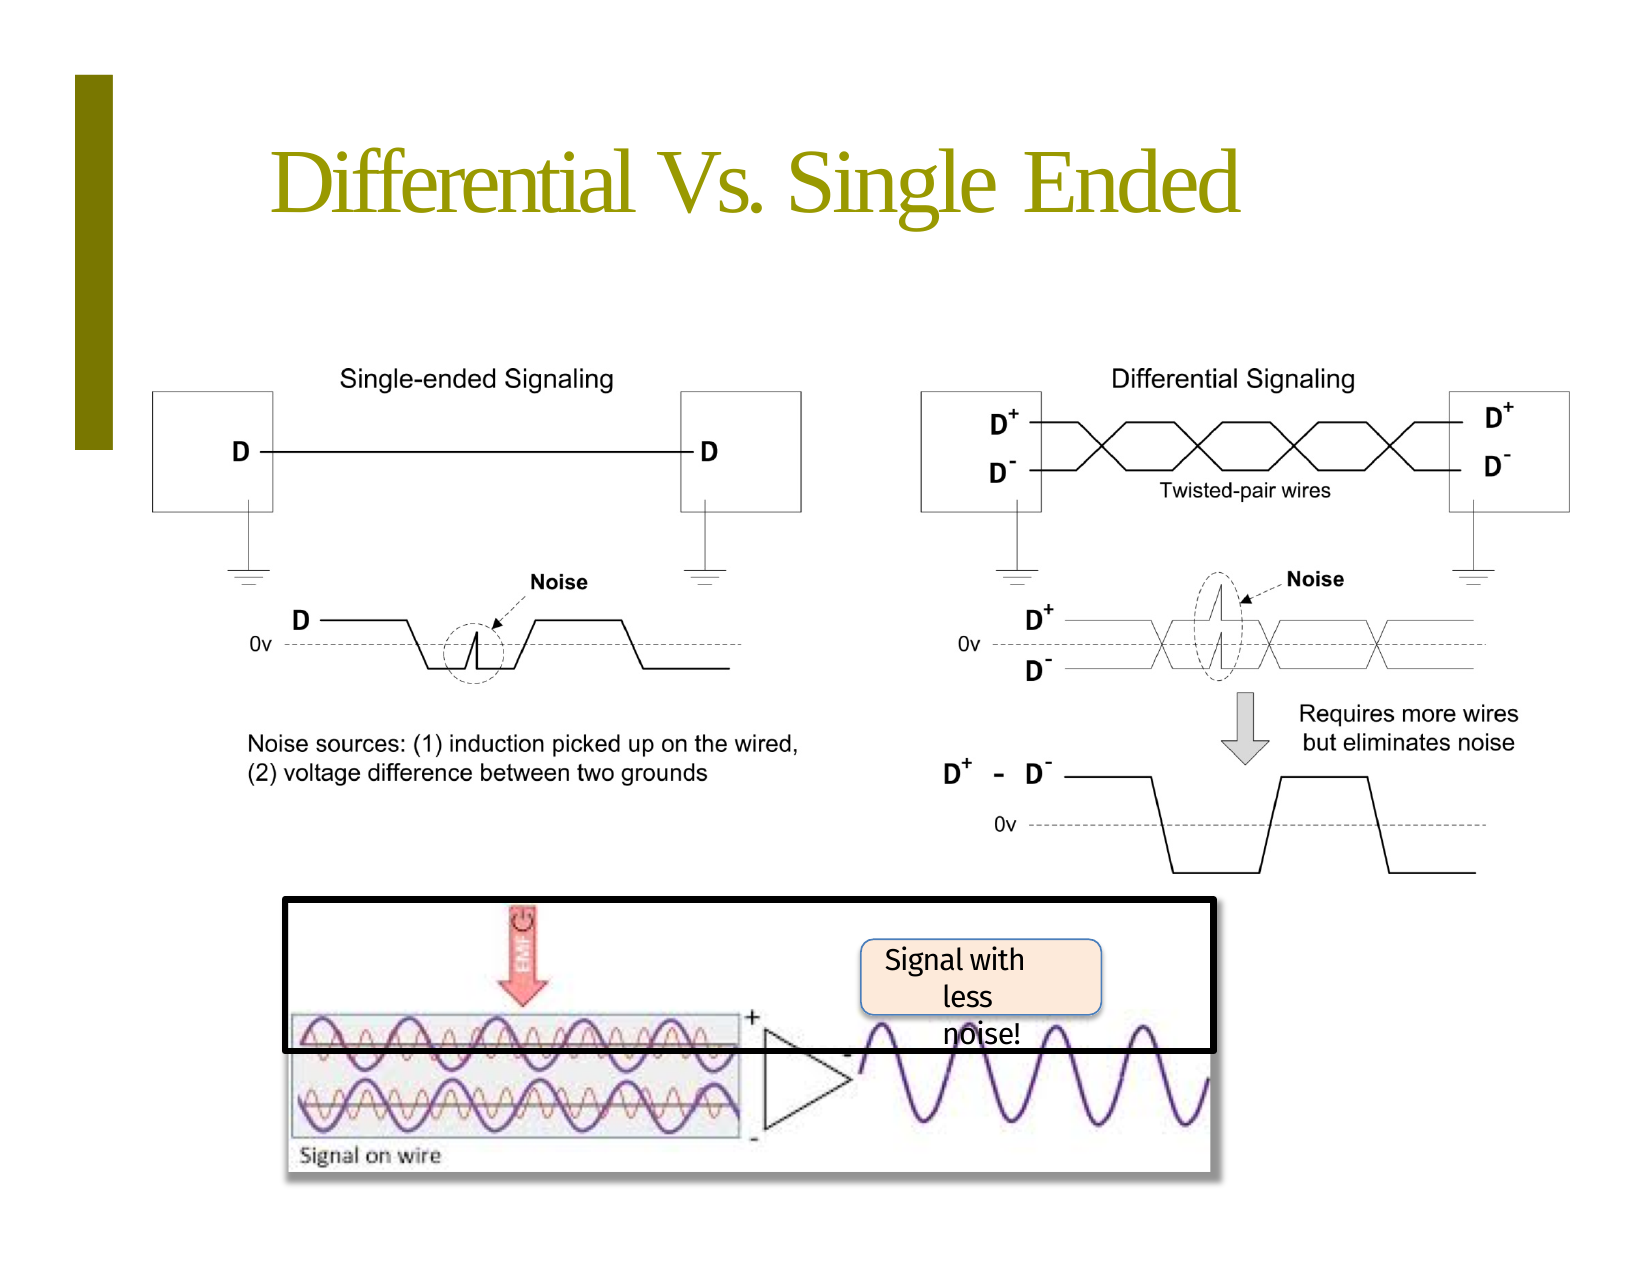

# Differential Vs. Single Ended

Signal with less  noise!